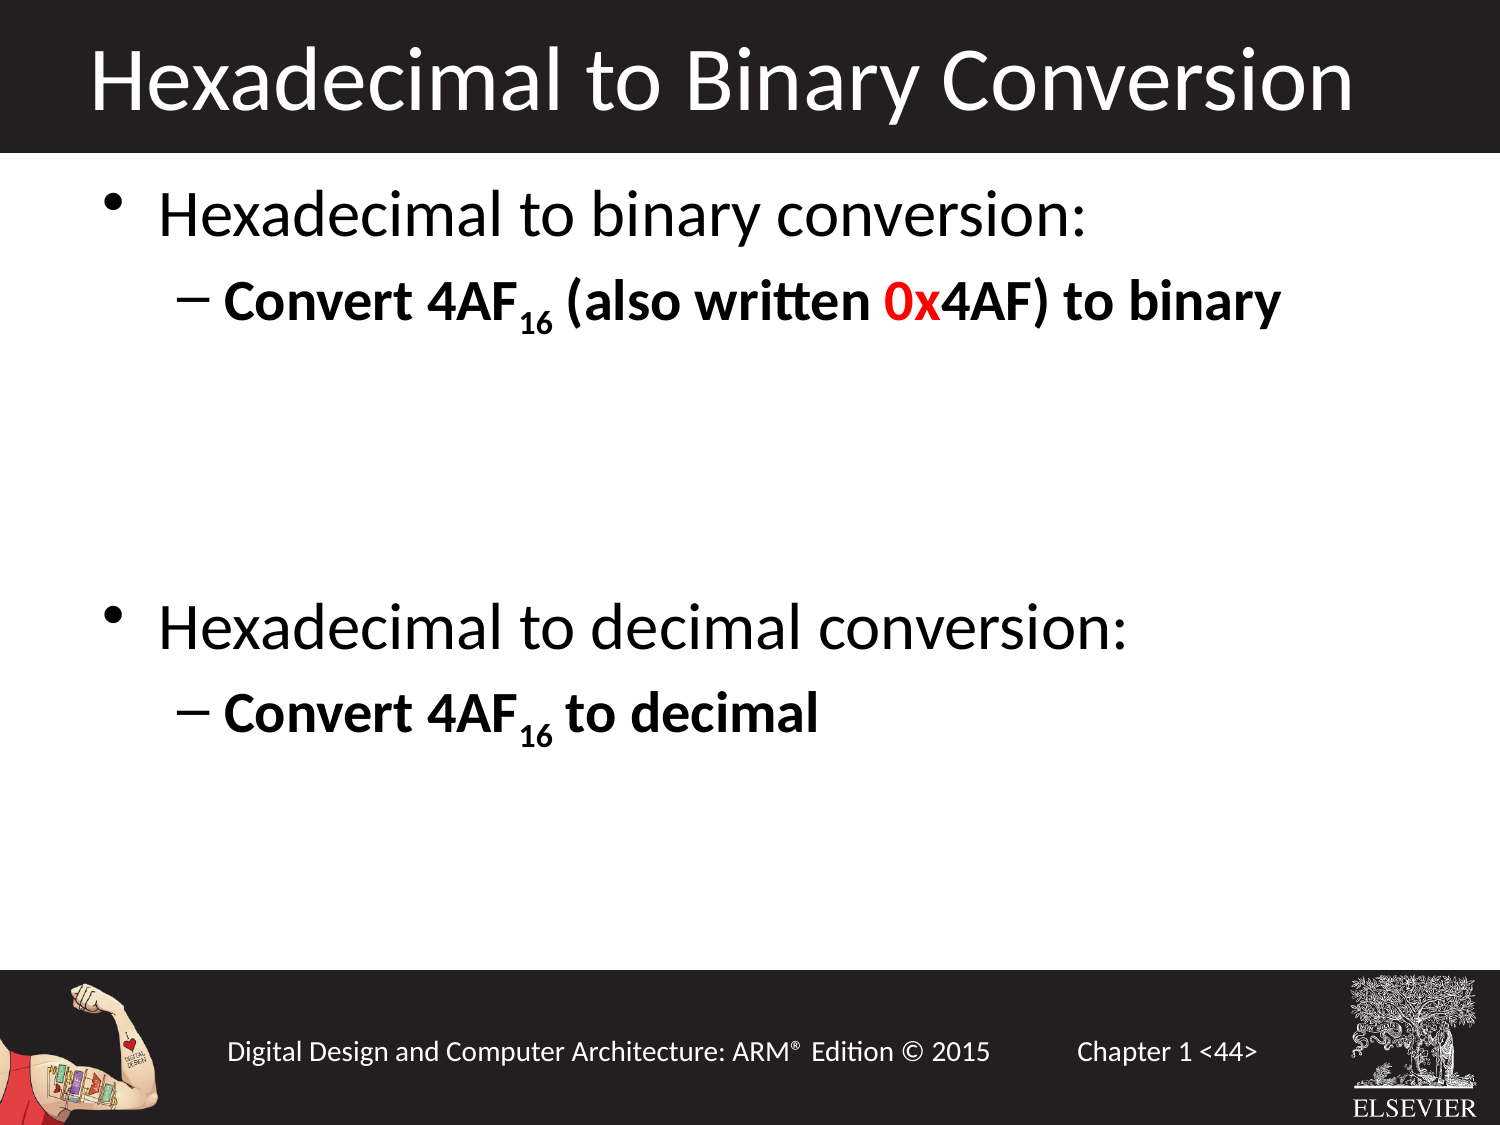

Hexadecimal to Binary Conversion
Hexadecimal to binary conversion:
Convert 4AF16 (also written 0x4AF) to binary

Hexadecimal to decimal conversion:
Convert 4AF16 to decimal